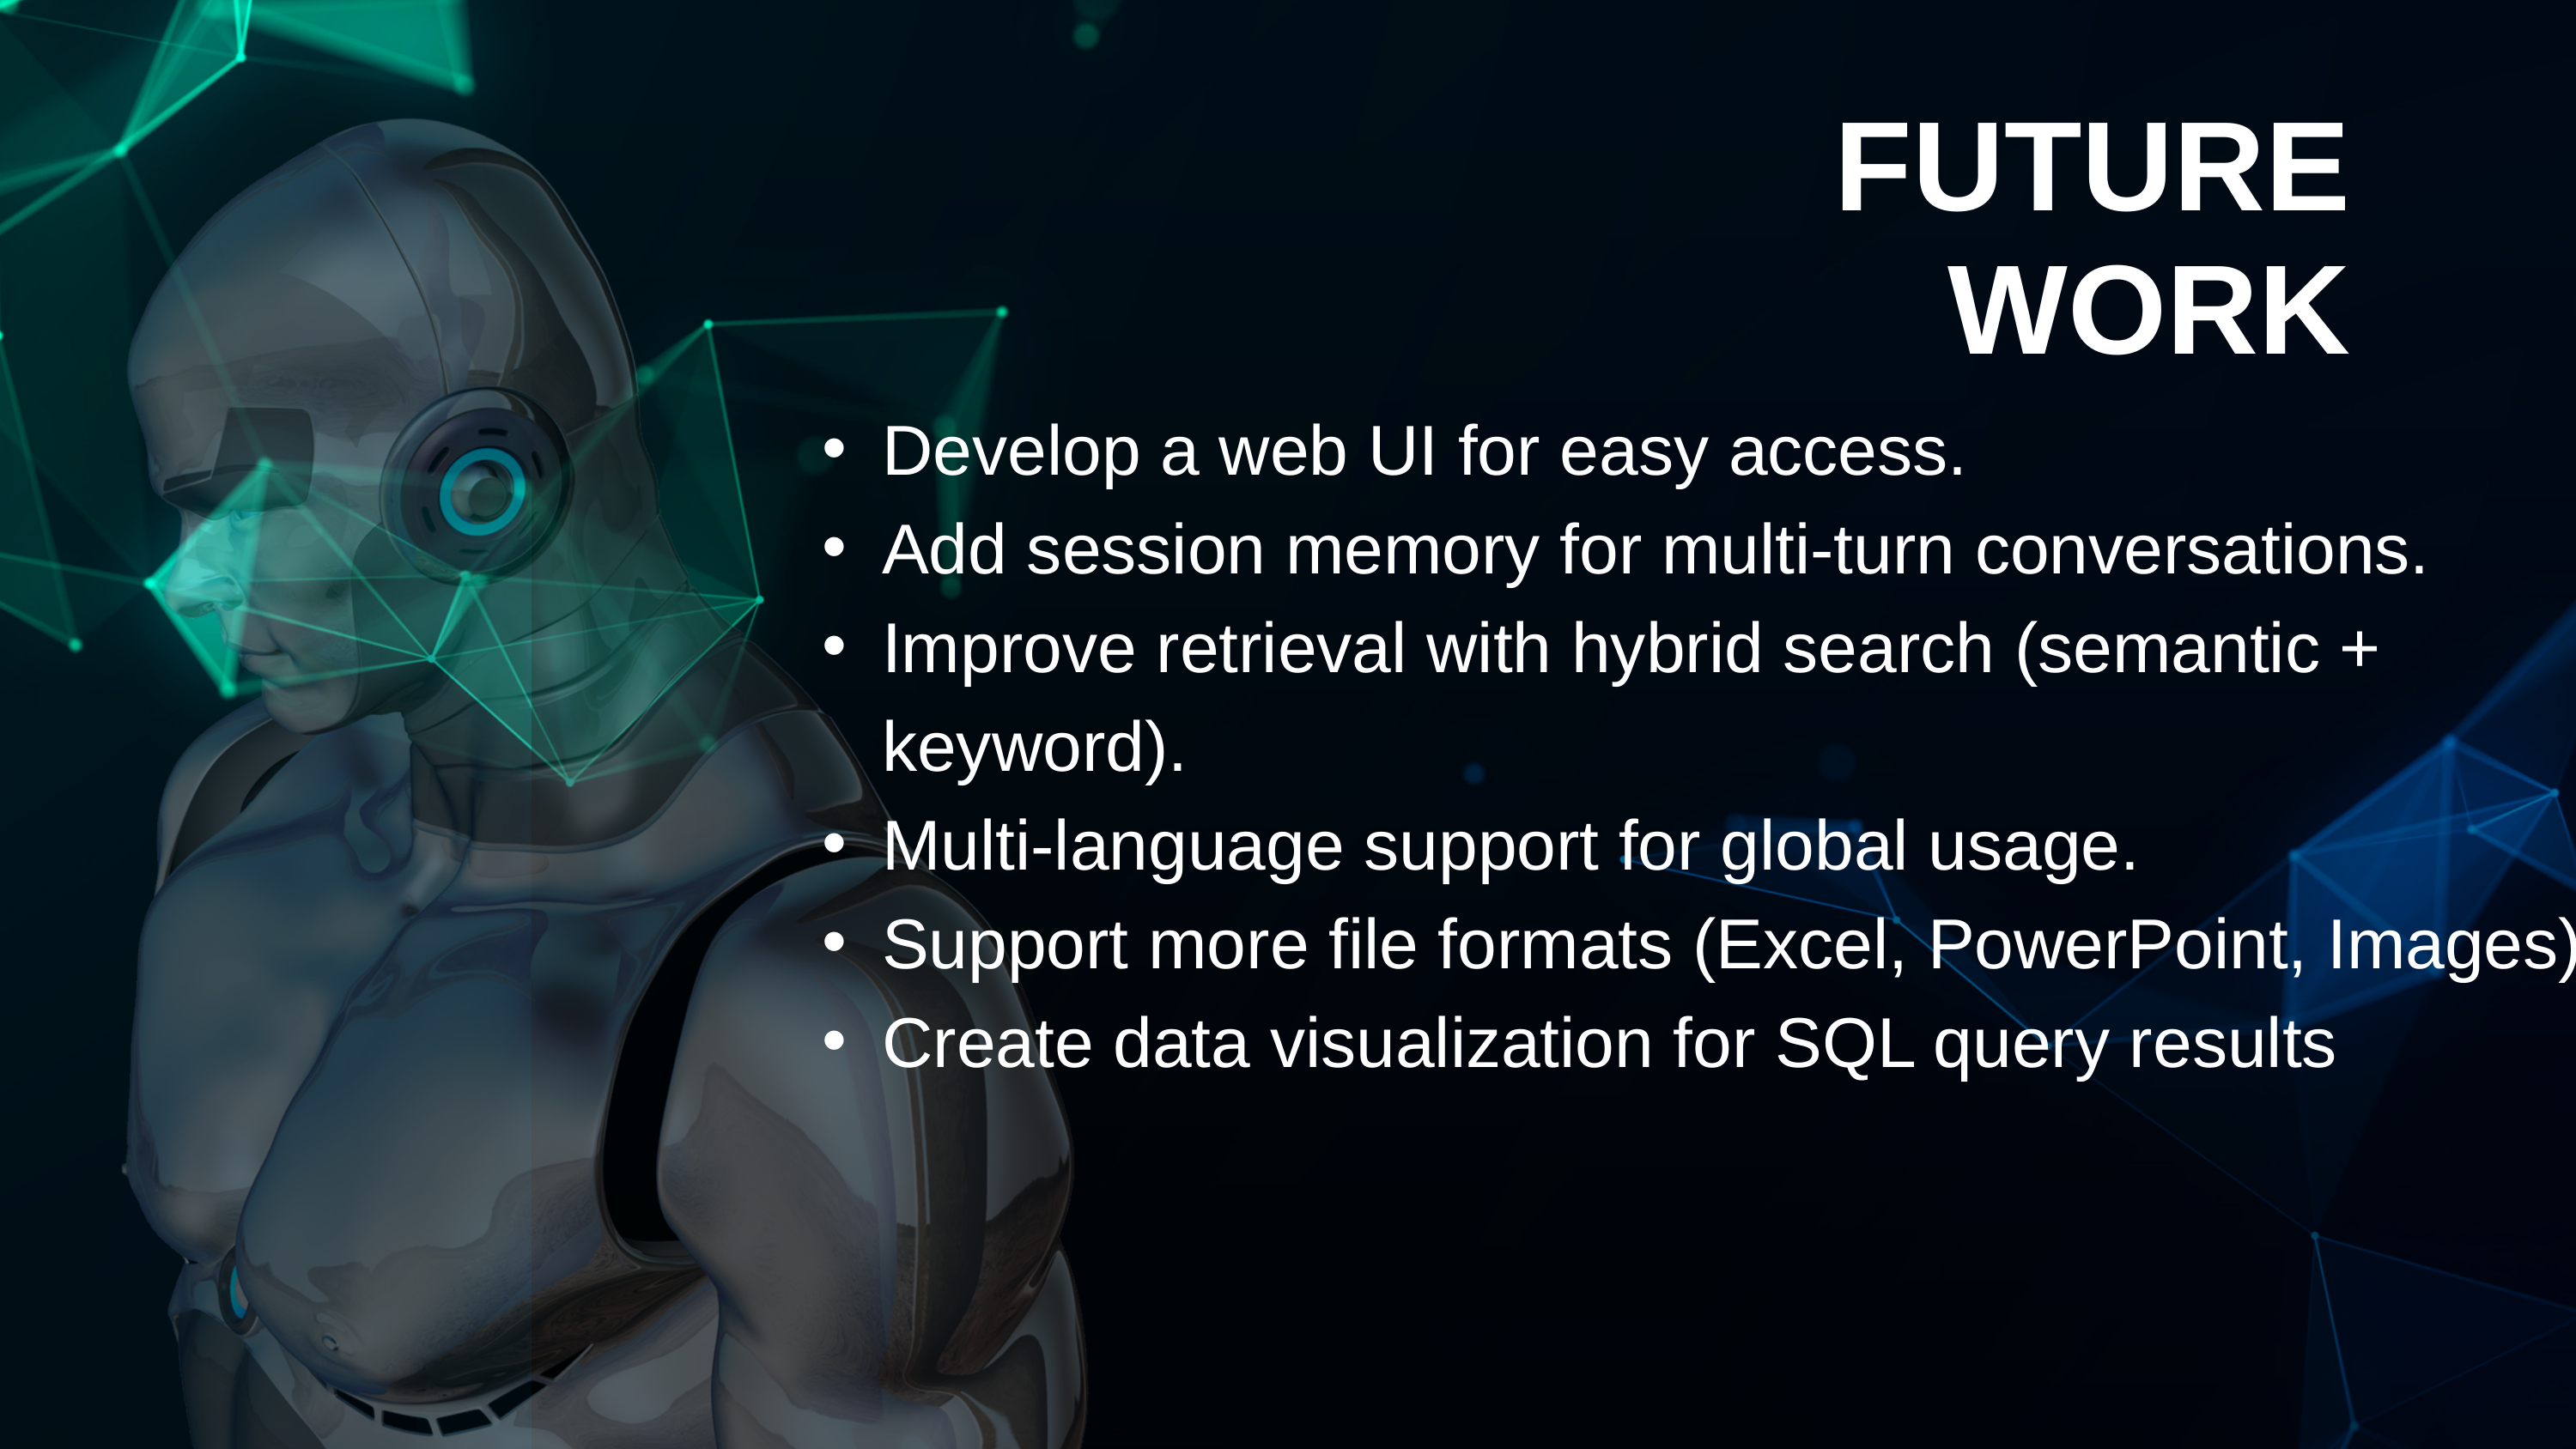

FUTURE WORK

Develop a web UI for easy access.
Add session memory for multi-turn conversations.
Improve retrieval with hybrid search (semantic + keyword).
Multi-language support for global usage.
Support more file formats (Excel, PowerPoint, Images)
Create data visualization for SQL query results